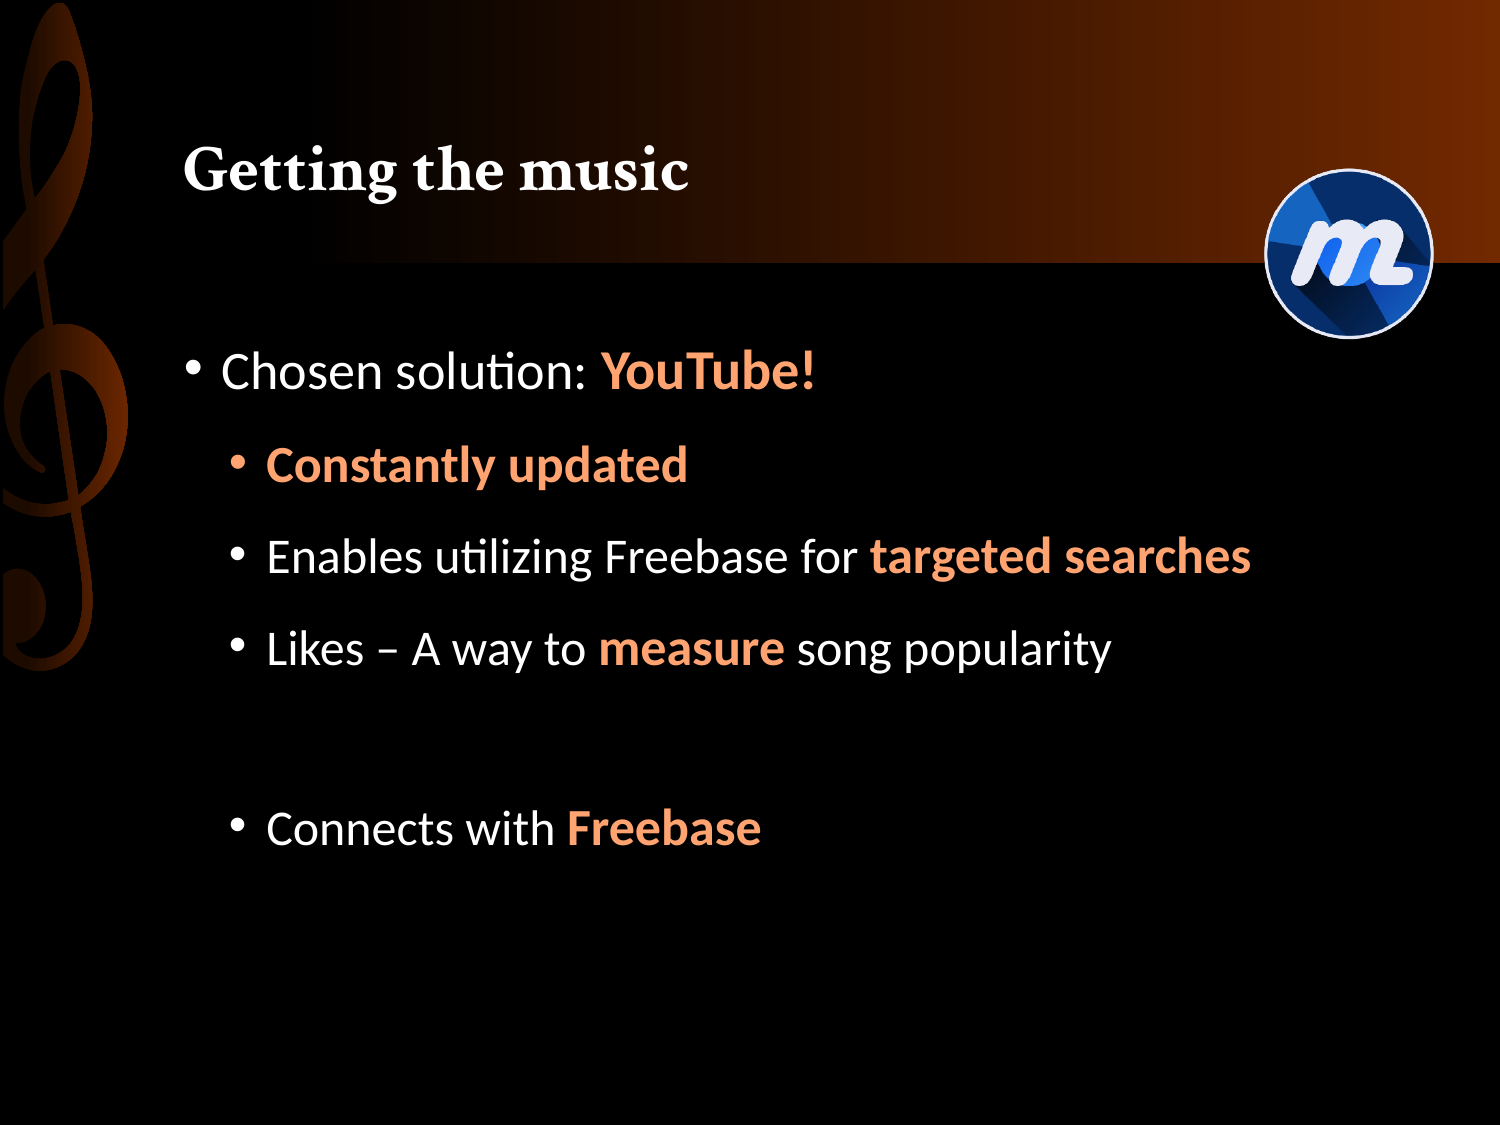

# Getting the music
Chosen solution: YouTube!
Constantly updated
Enables utilizing Freebase for targeted searches
Likes – A way to measure song popularity

Connects with Freebase